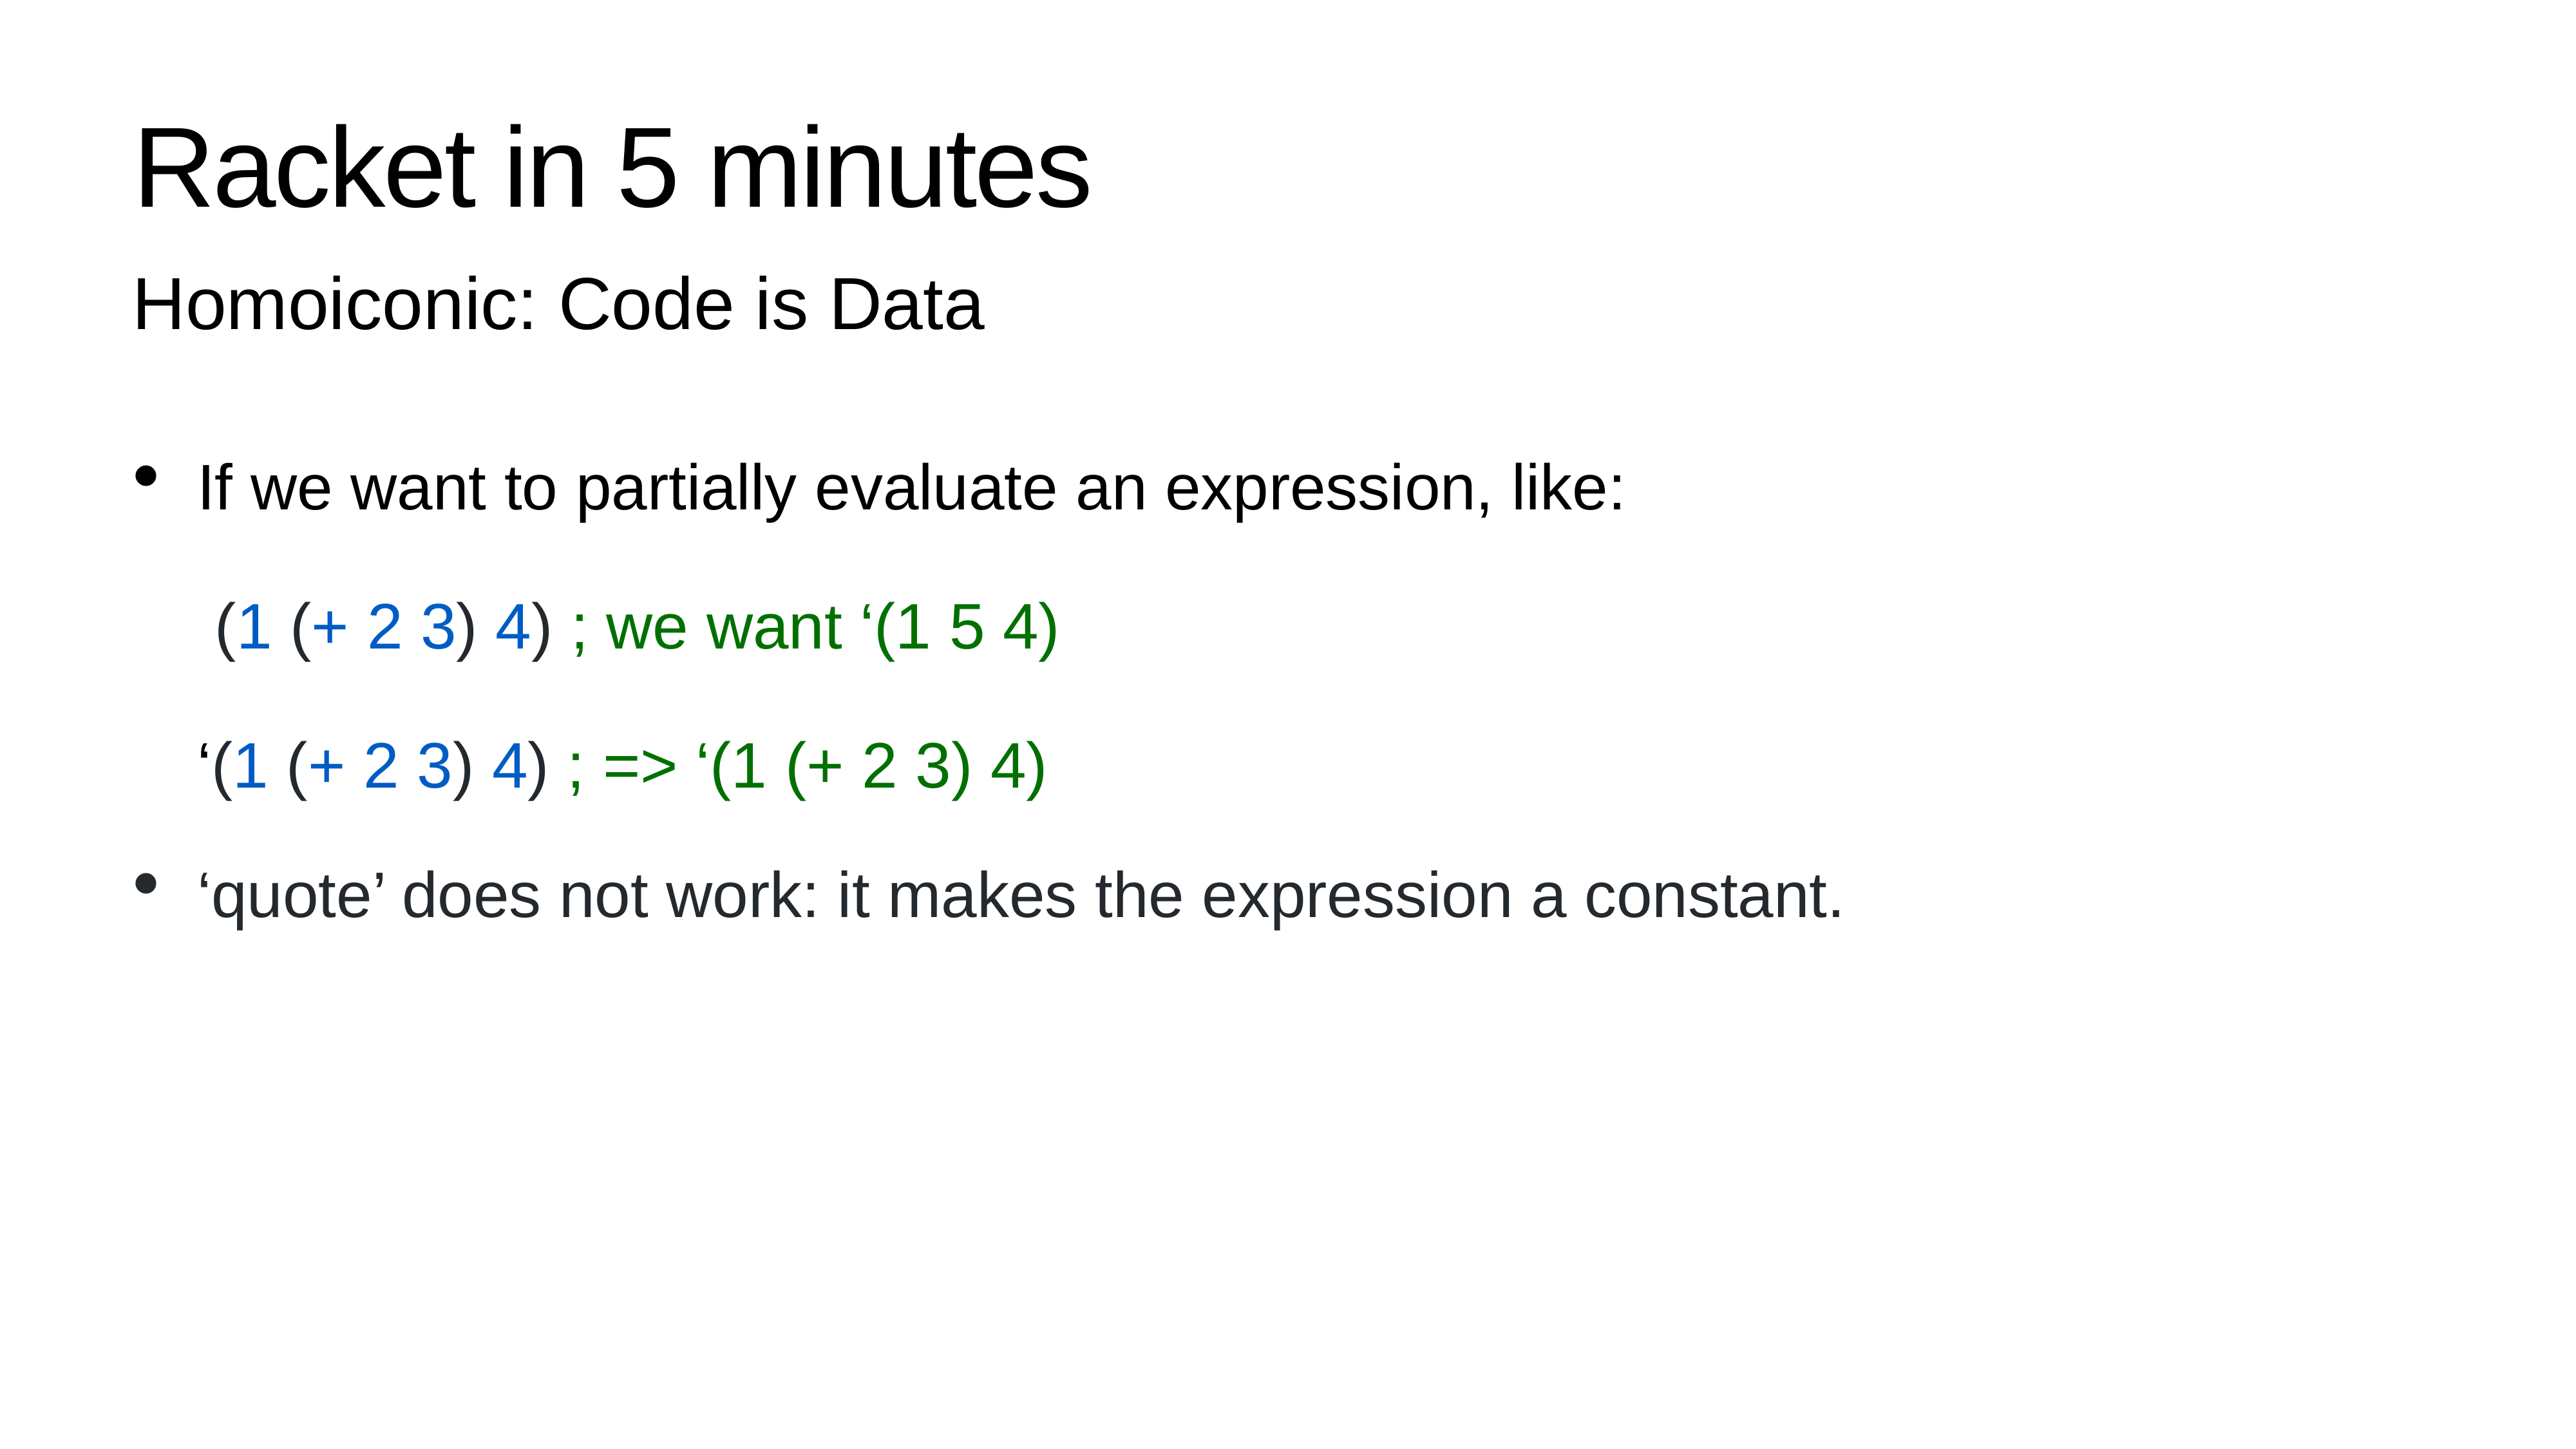

# Racket in 5 minutes
Homoiconic: Code is Data
If we want to partially evaluate an expression, like:
 (1 (+ 2 3) 4) ; we want ‘(1 5 4)
‘(1 (+ 2 3) 4) ; => ‘(1 (+ 2 3) 4)
‘quote’ does not work: it makes the expression a constant.
12